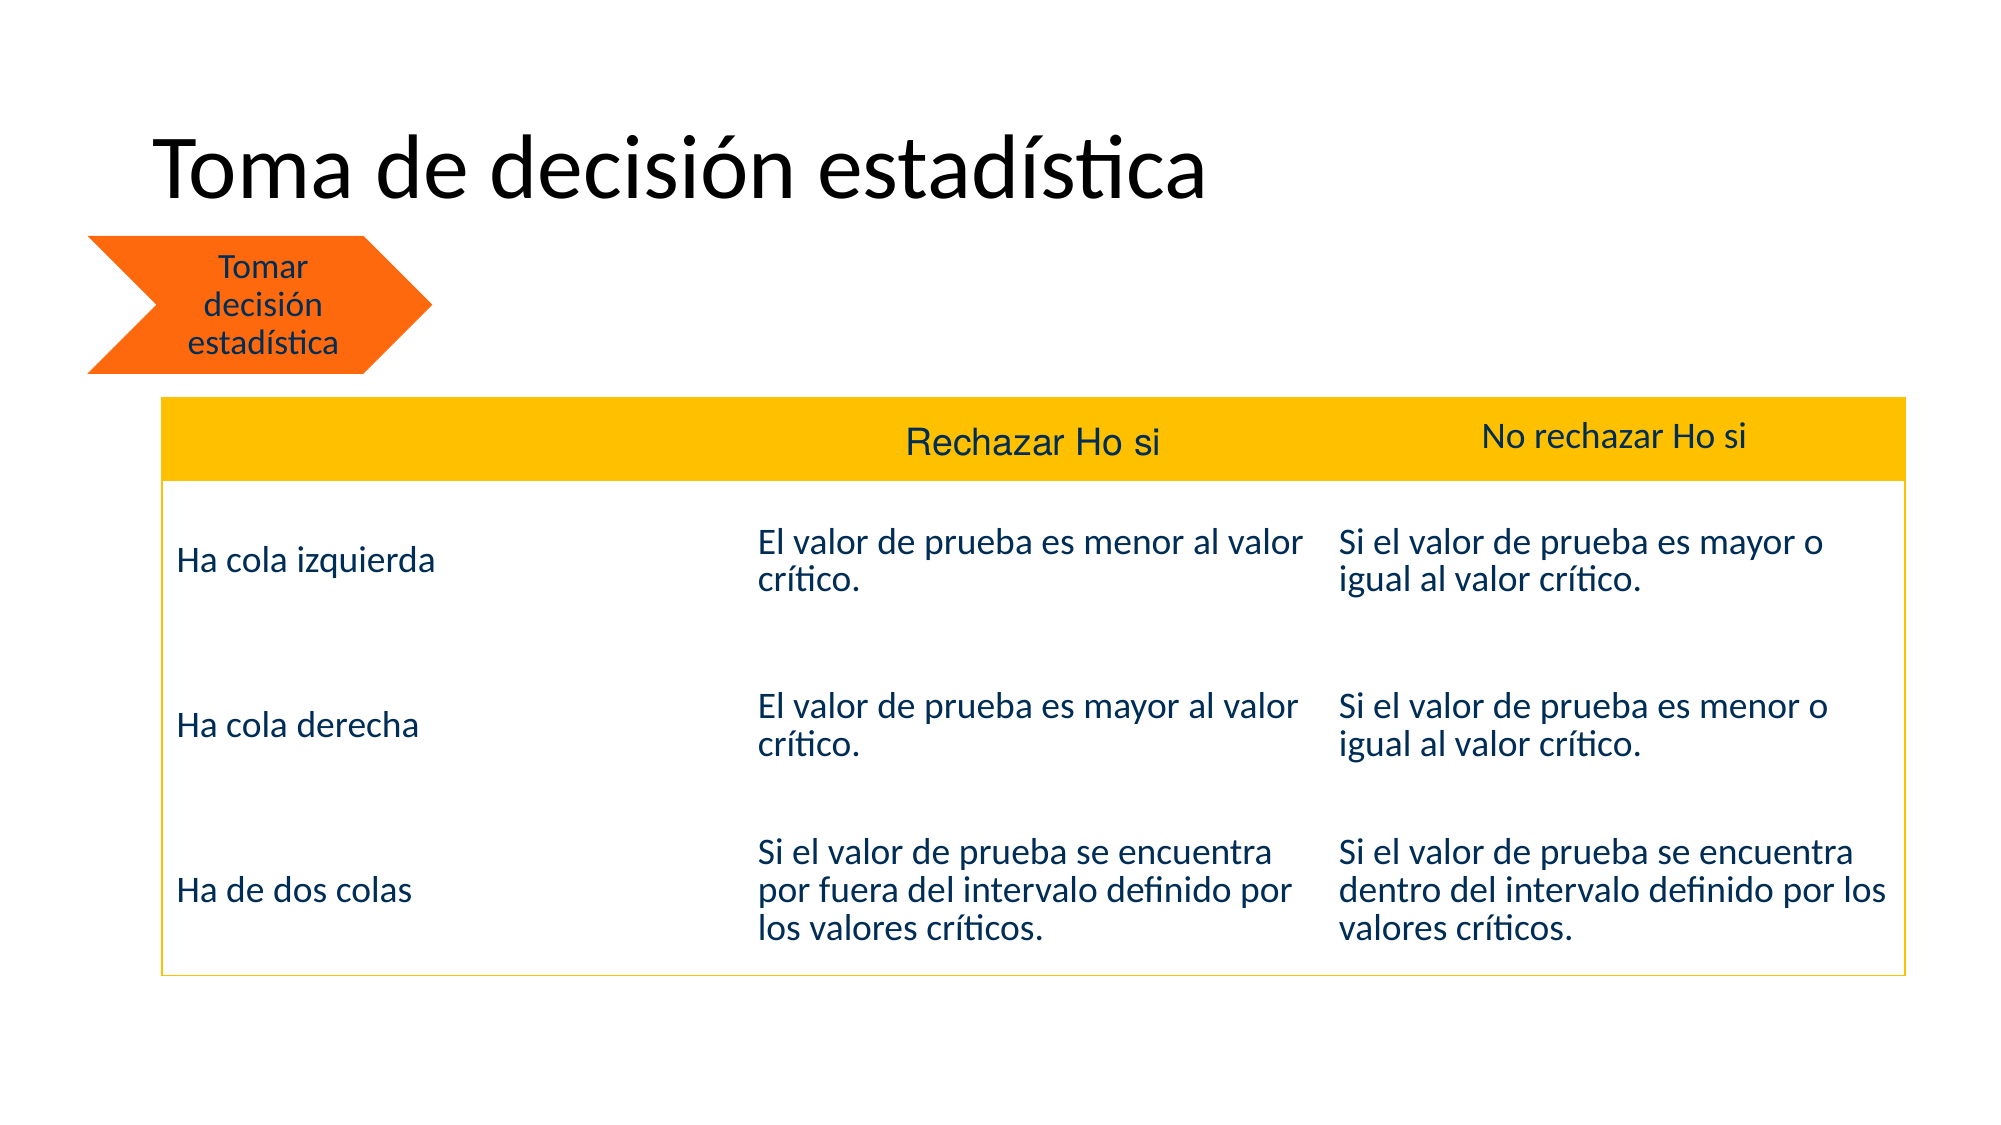

# Toma de decisión estadística

Tomar decisión estadística
|  | Rechazar Ho si | No rechazar Ho si |
| --- | --- | --- |
| Ha cola izquierda | El valor de prueba es menor al valor crítico. | Si el valor de prueba es mayor o igual al valor crítico. |
| Ha cola derecha | El valor de prueba es mayor al valor crítico. | Si el valor de prueba es menor o igual al valor crítico. |
| Ha de dos colas | Si el valor de prueba se encuentra por fuera del intervalo definido por los valores críticos. | Si el valor de prueba se encuentra dentro del intervalo definido por los valores críticos. |